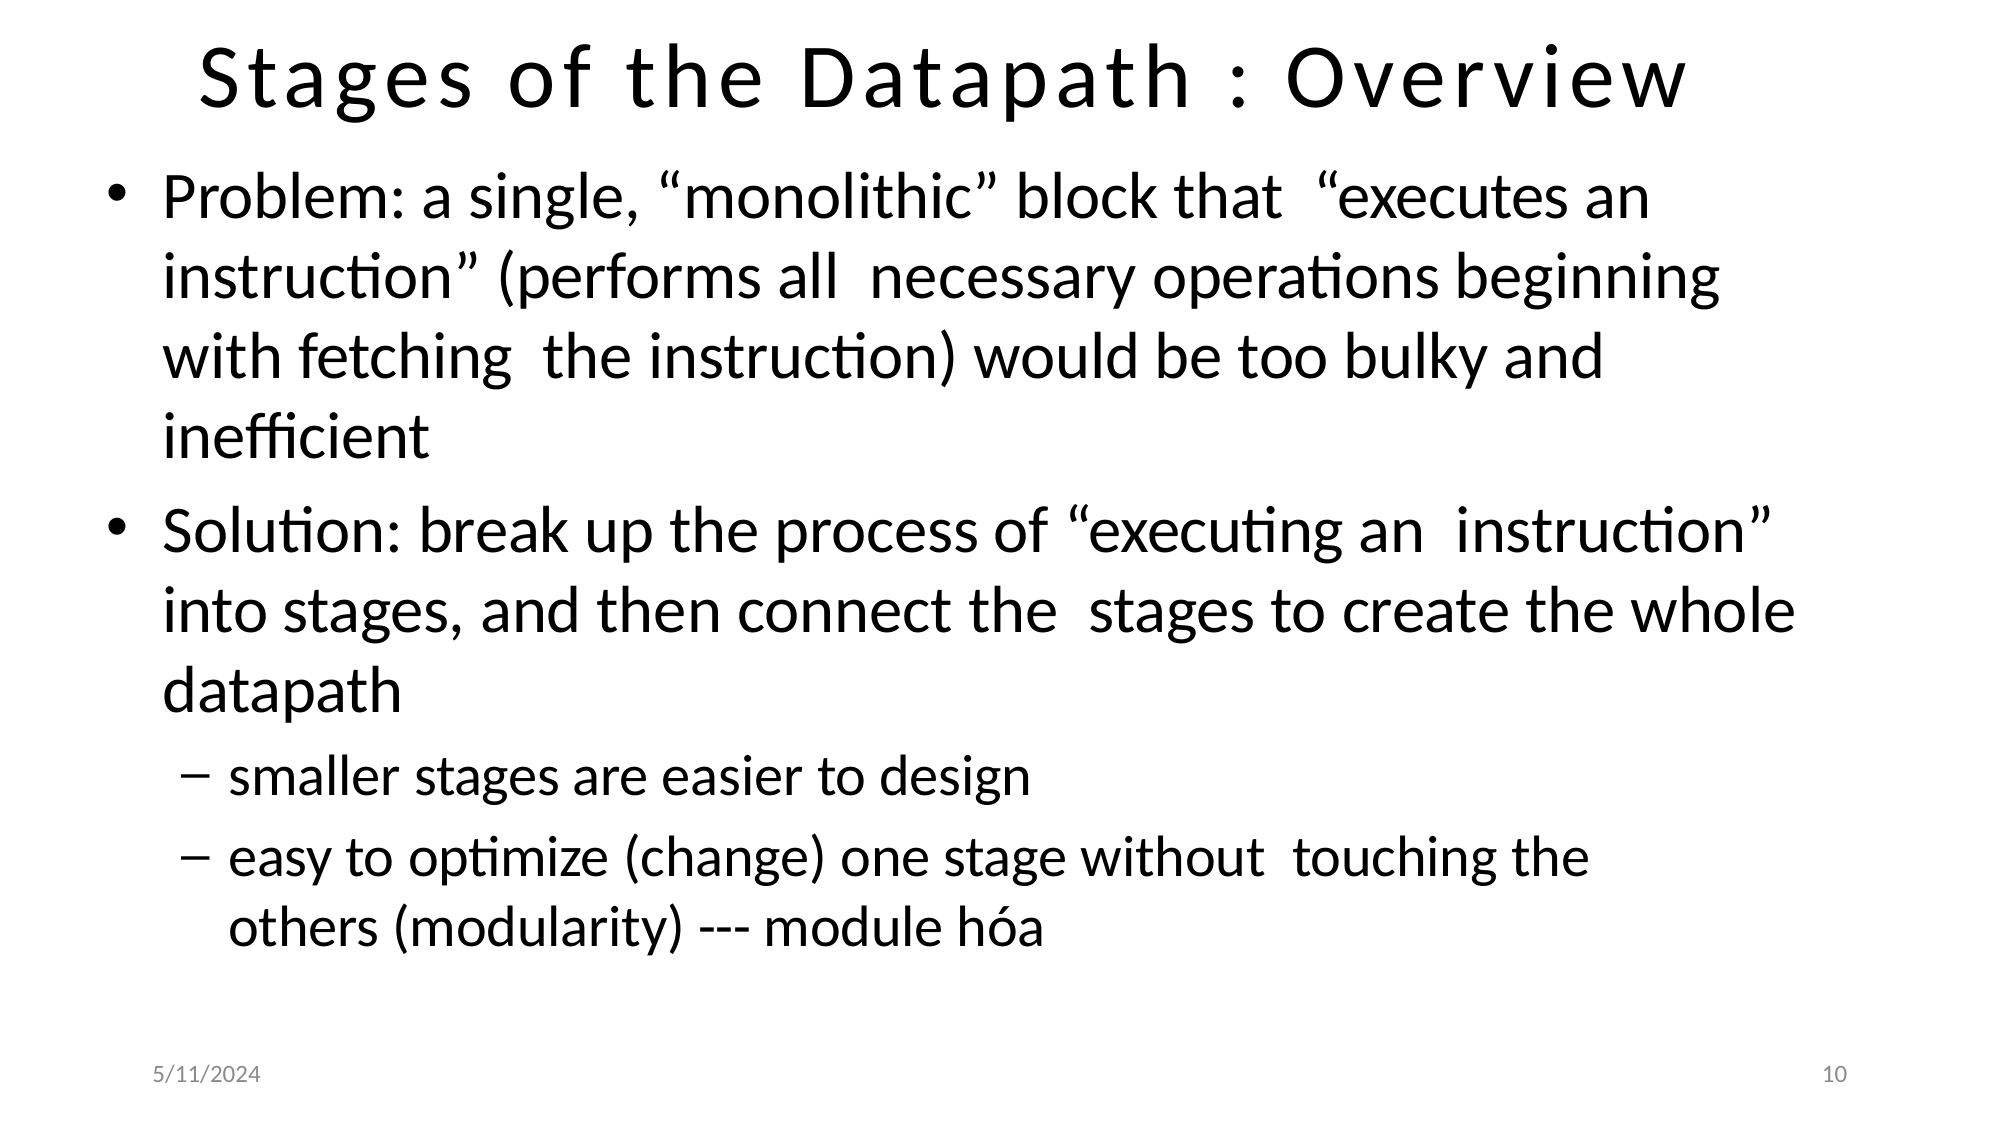

# Stages of the Datapath : Overview
Problem: a single, “monolithic” block that  “executes an instruction” (performs all  necessary operations beginning with fetching  the instruction) would be too bulky and  inefficient
Solution: break up the process of “executing an  instruction” into stages, and then connect the  stages to create the whole datapath
smaller stages are easier to design
easy to optimize (change) one stage without  touching the others (modularity) --- module hóa
5/11/2024
10